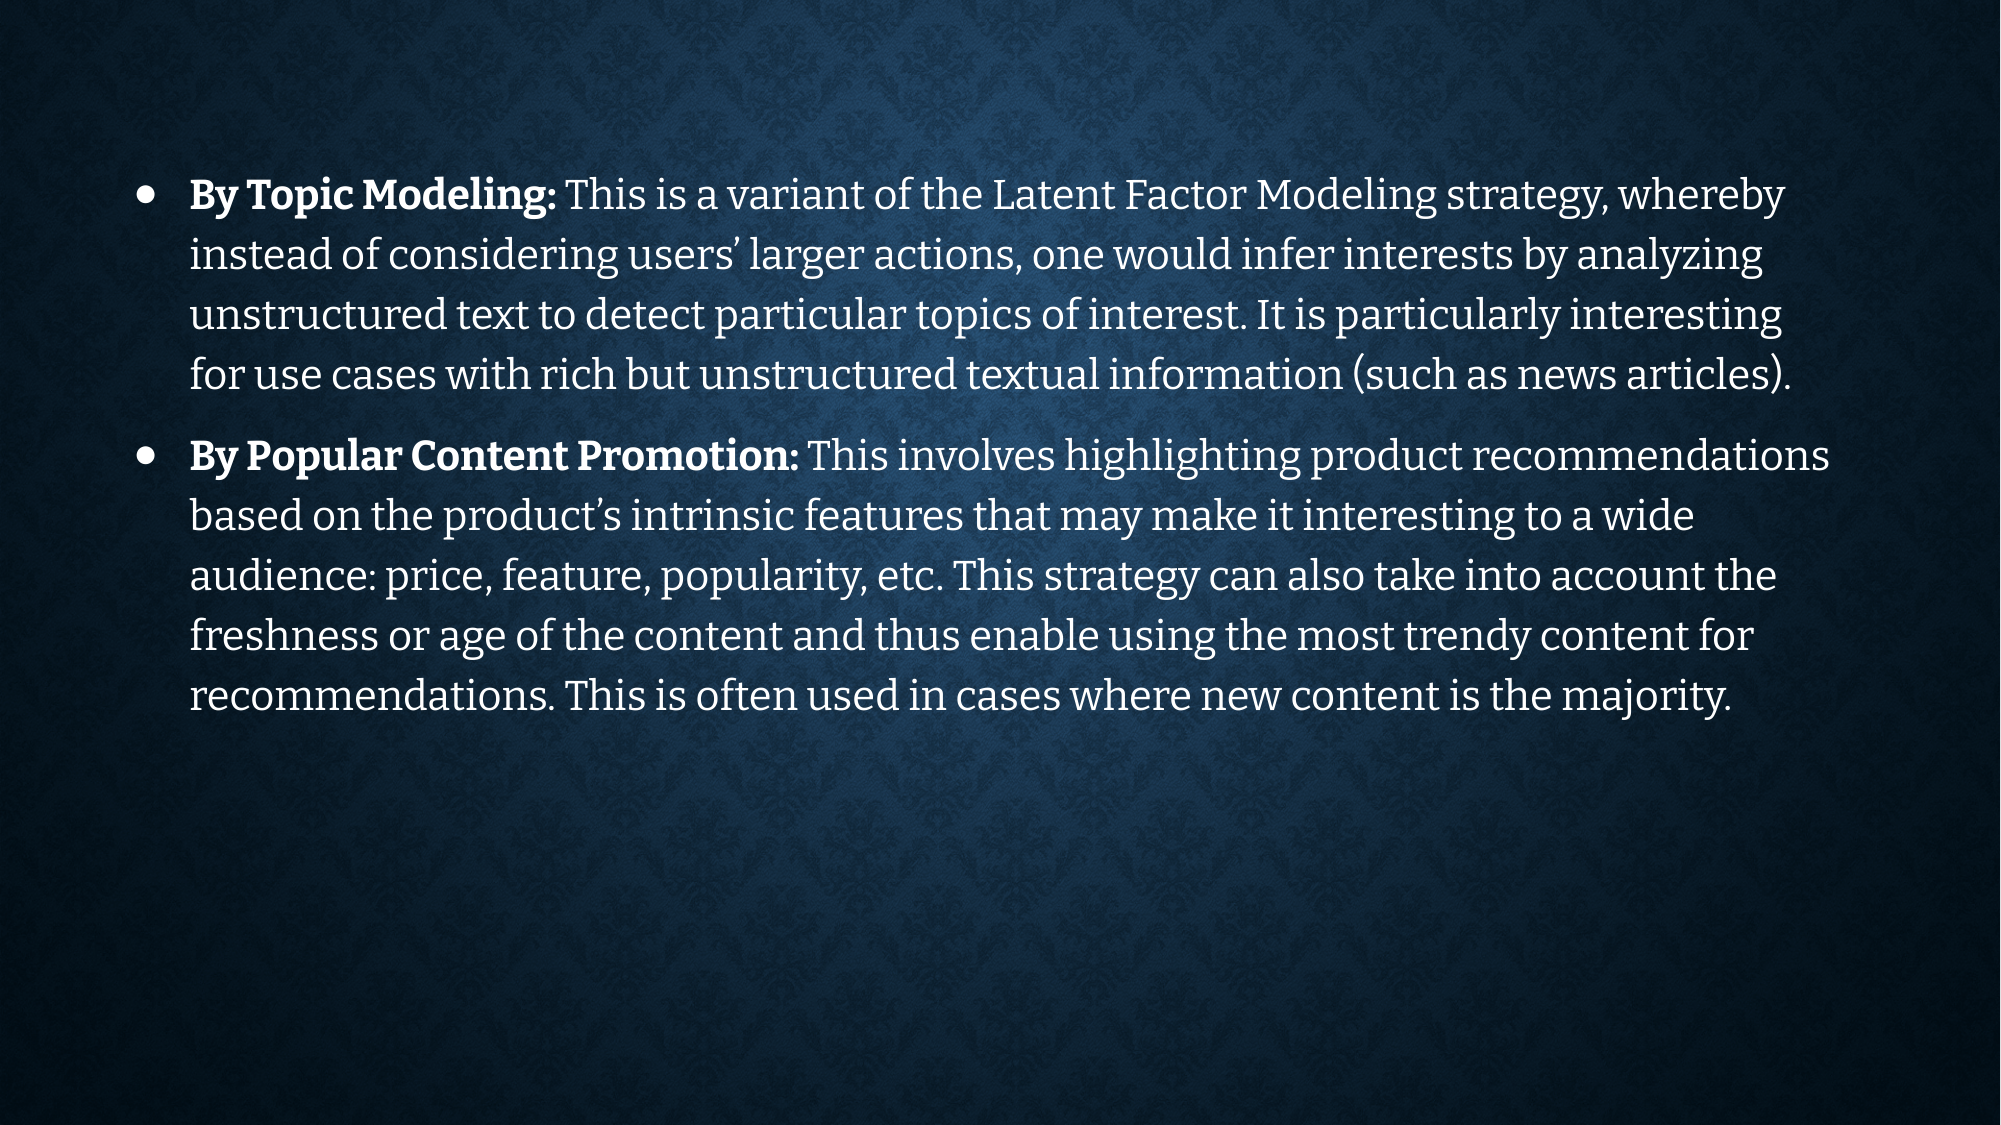

By Topic Modeling: This is a variant of the Latent Factor Modeling strategy, whereby instead of considering users’ larger actions, one would infer interests by analyzing unstructured text to detect particular topics of interest. It is particularly interesting for use cases with rich but unstructured textual information (such as news articles).
By Popular Content Promotion: This involves highlighting product recommendations based on the product’s intrinsic features that may make it interesting to a wide audience: price, feature, popularity, etc. This strategy can also take into account the freshness or age of the content and thus enable using the most trendy content for recommendations. This is often used in cases where new content is the majority.